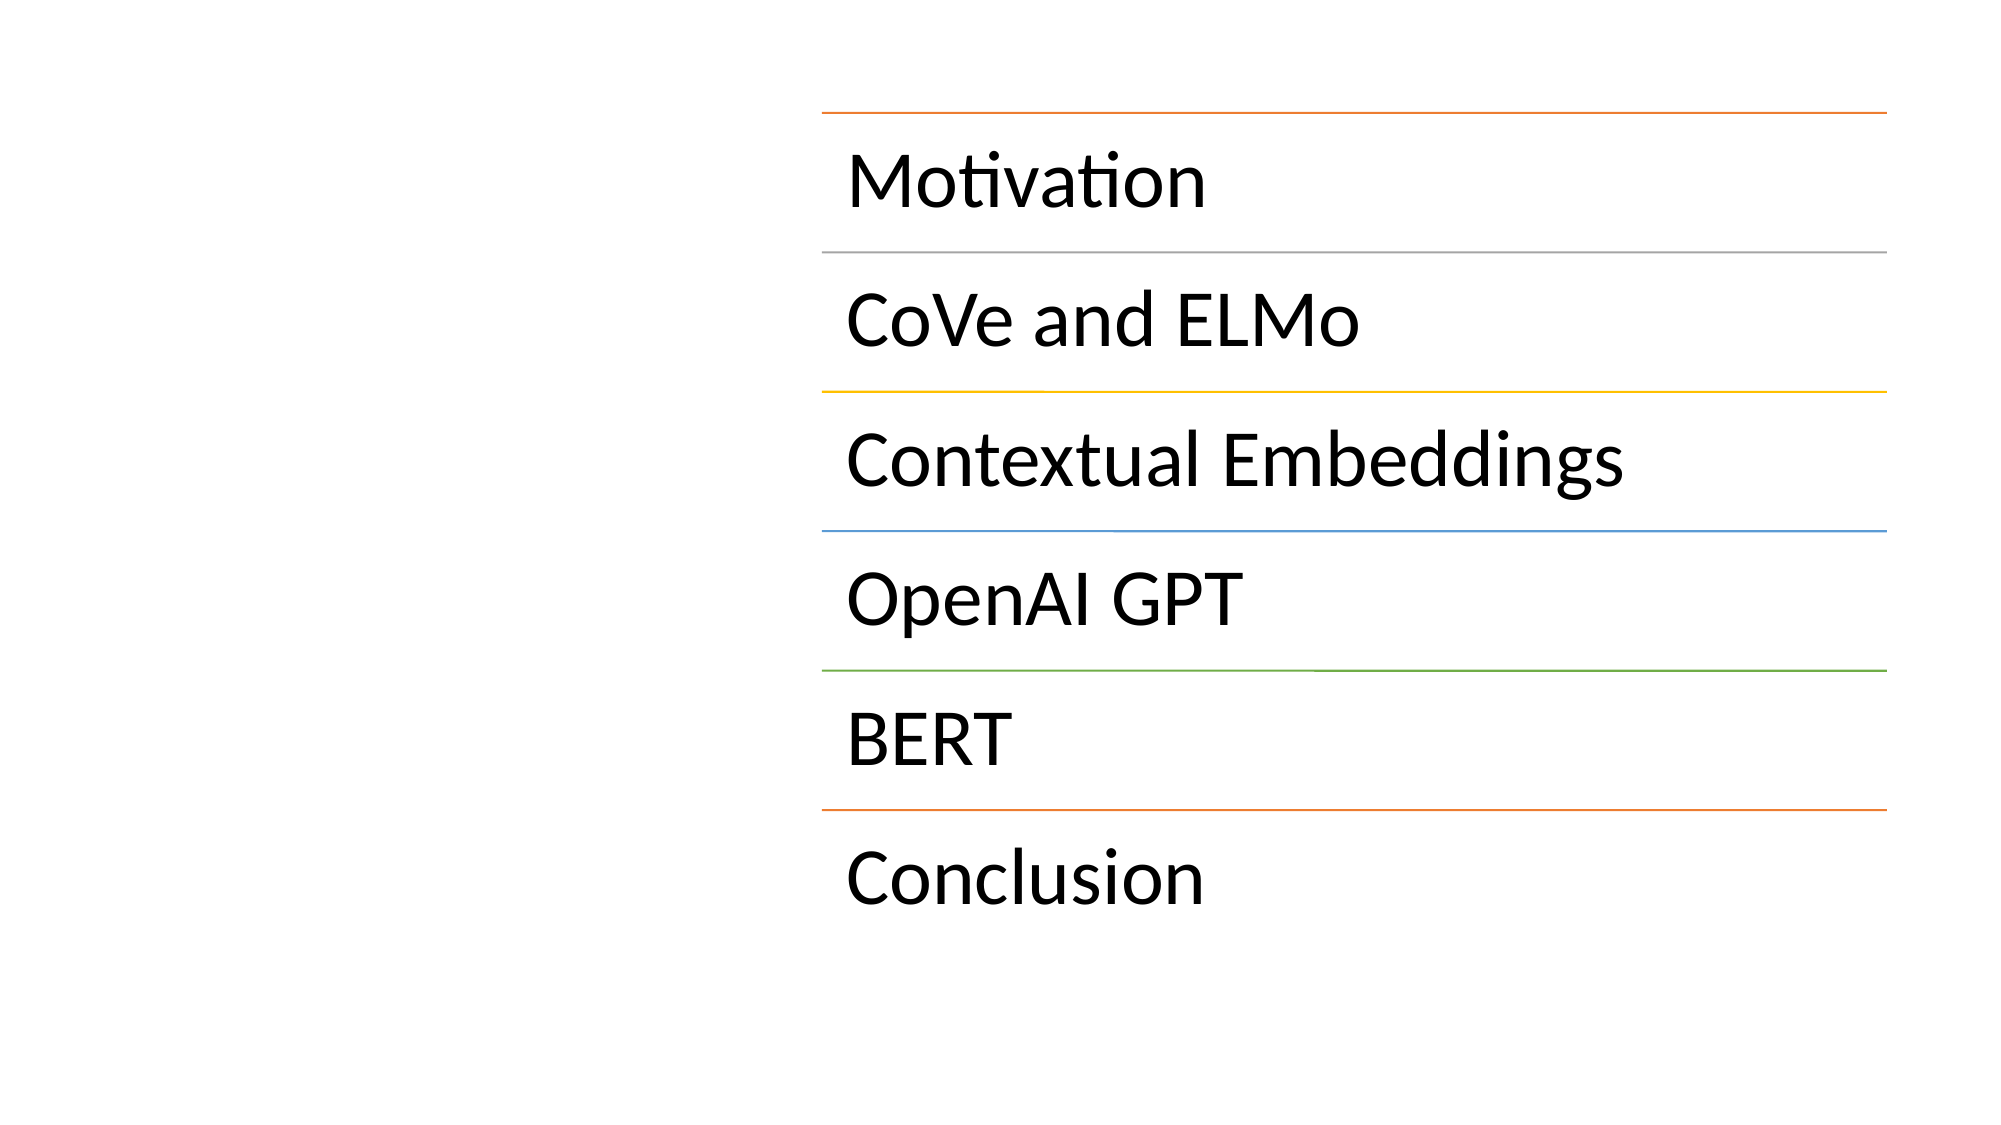

# Overview:
Motivation
CoVe and ELMo
Contextual Embeddings
OpenAI GPT
BERT
Conclusion